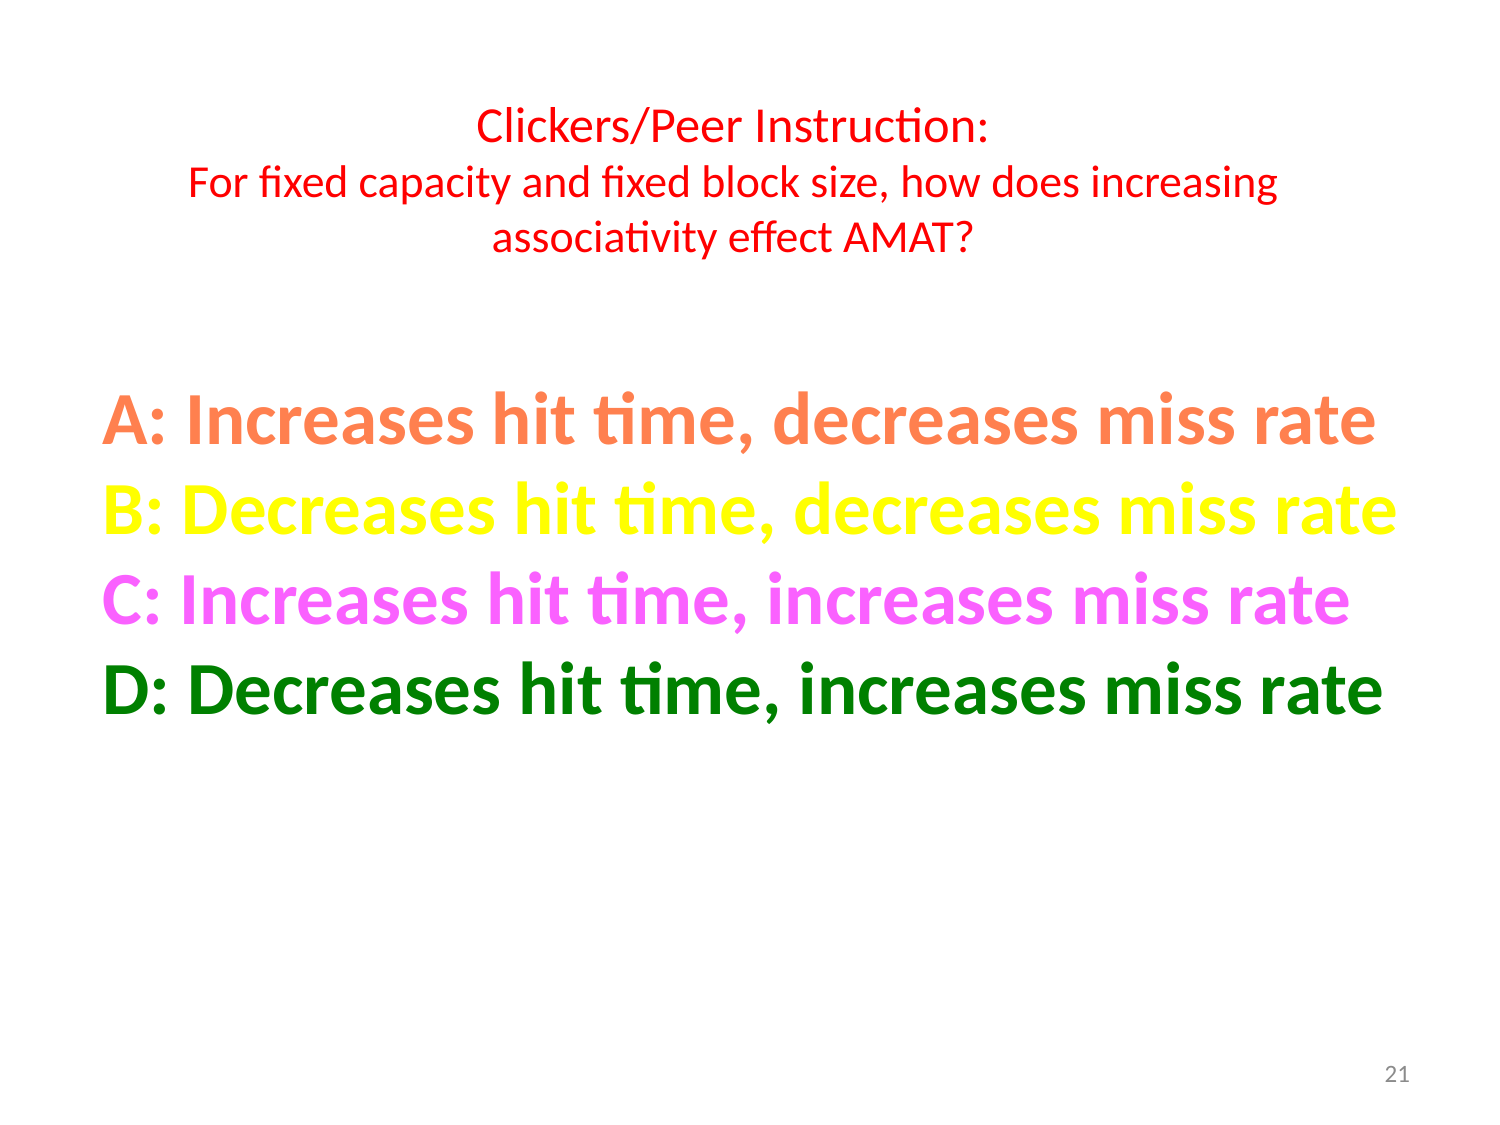

# Clickers/Peer Instruction: For fixed capacity and fixed block size, how does increasing associativity effect AMAT?
A: Increases hit time, decreases miss rate
B: Decreases hit time, decreases miss rate
C: Increases hit time, increases miss rate
D: Decreases hit time, increases miss rate
21